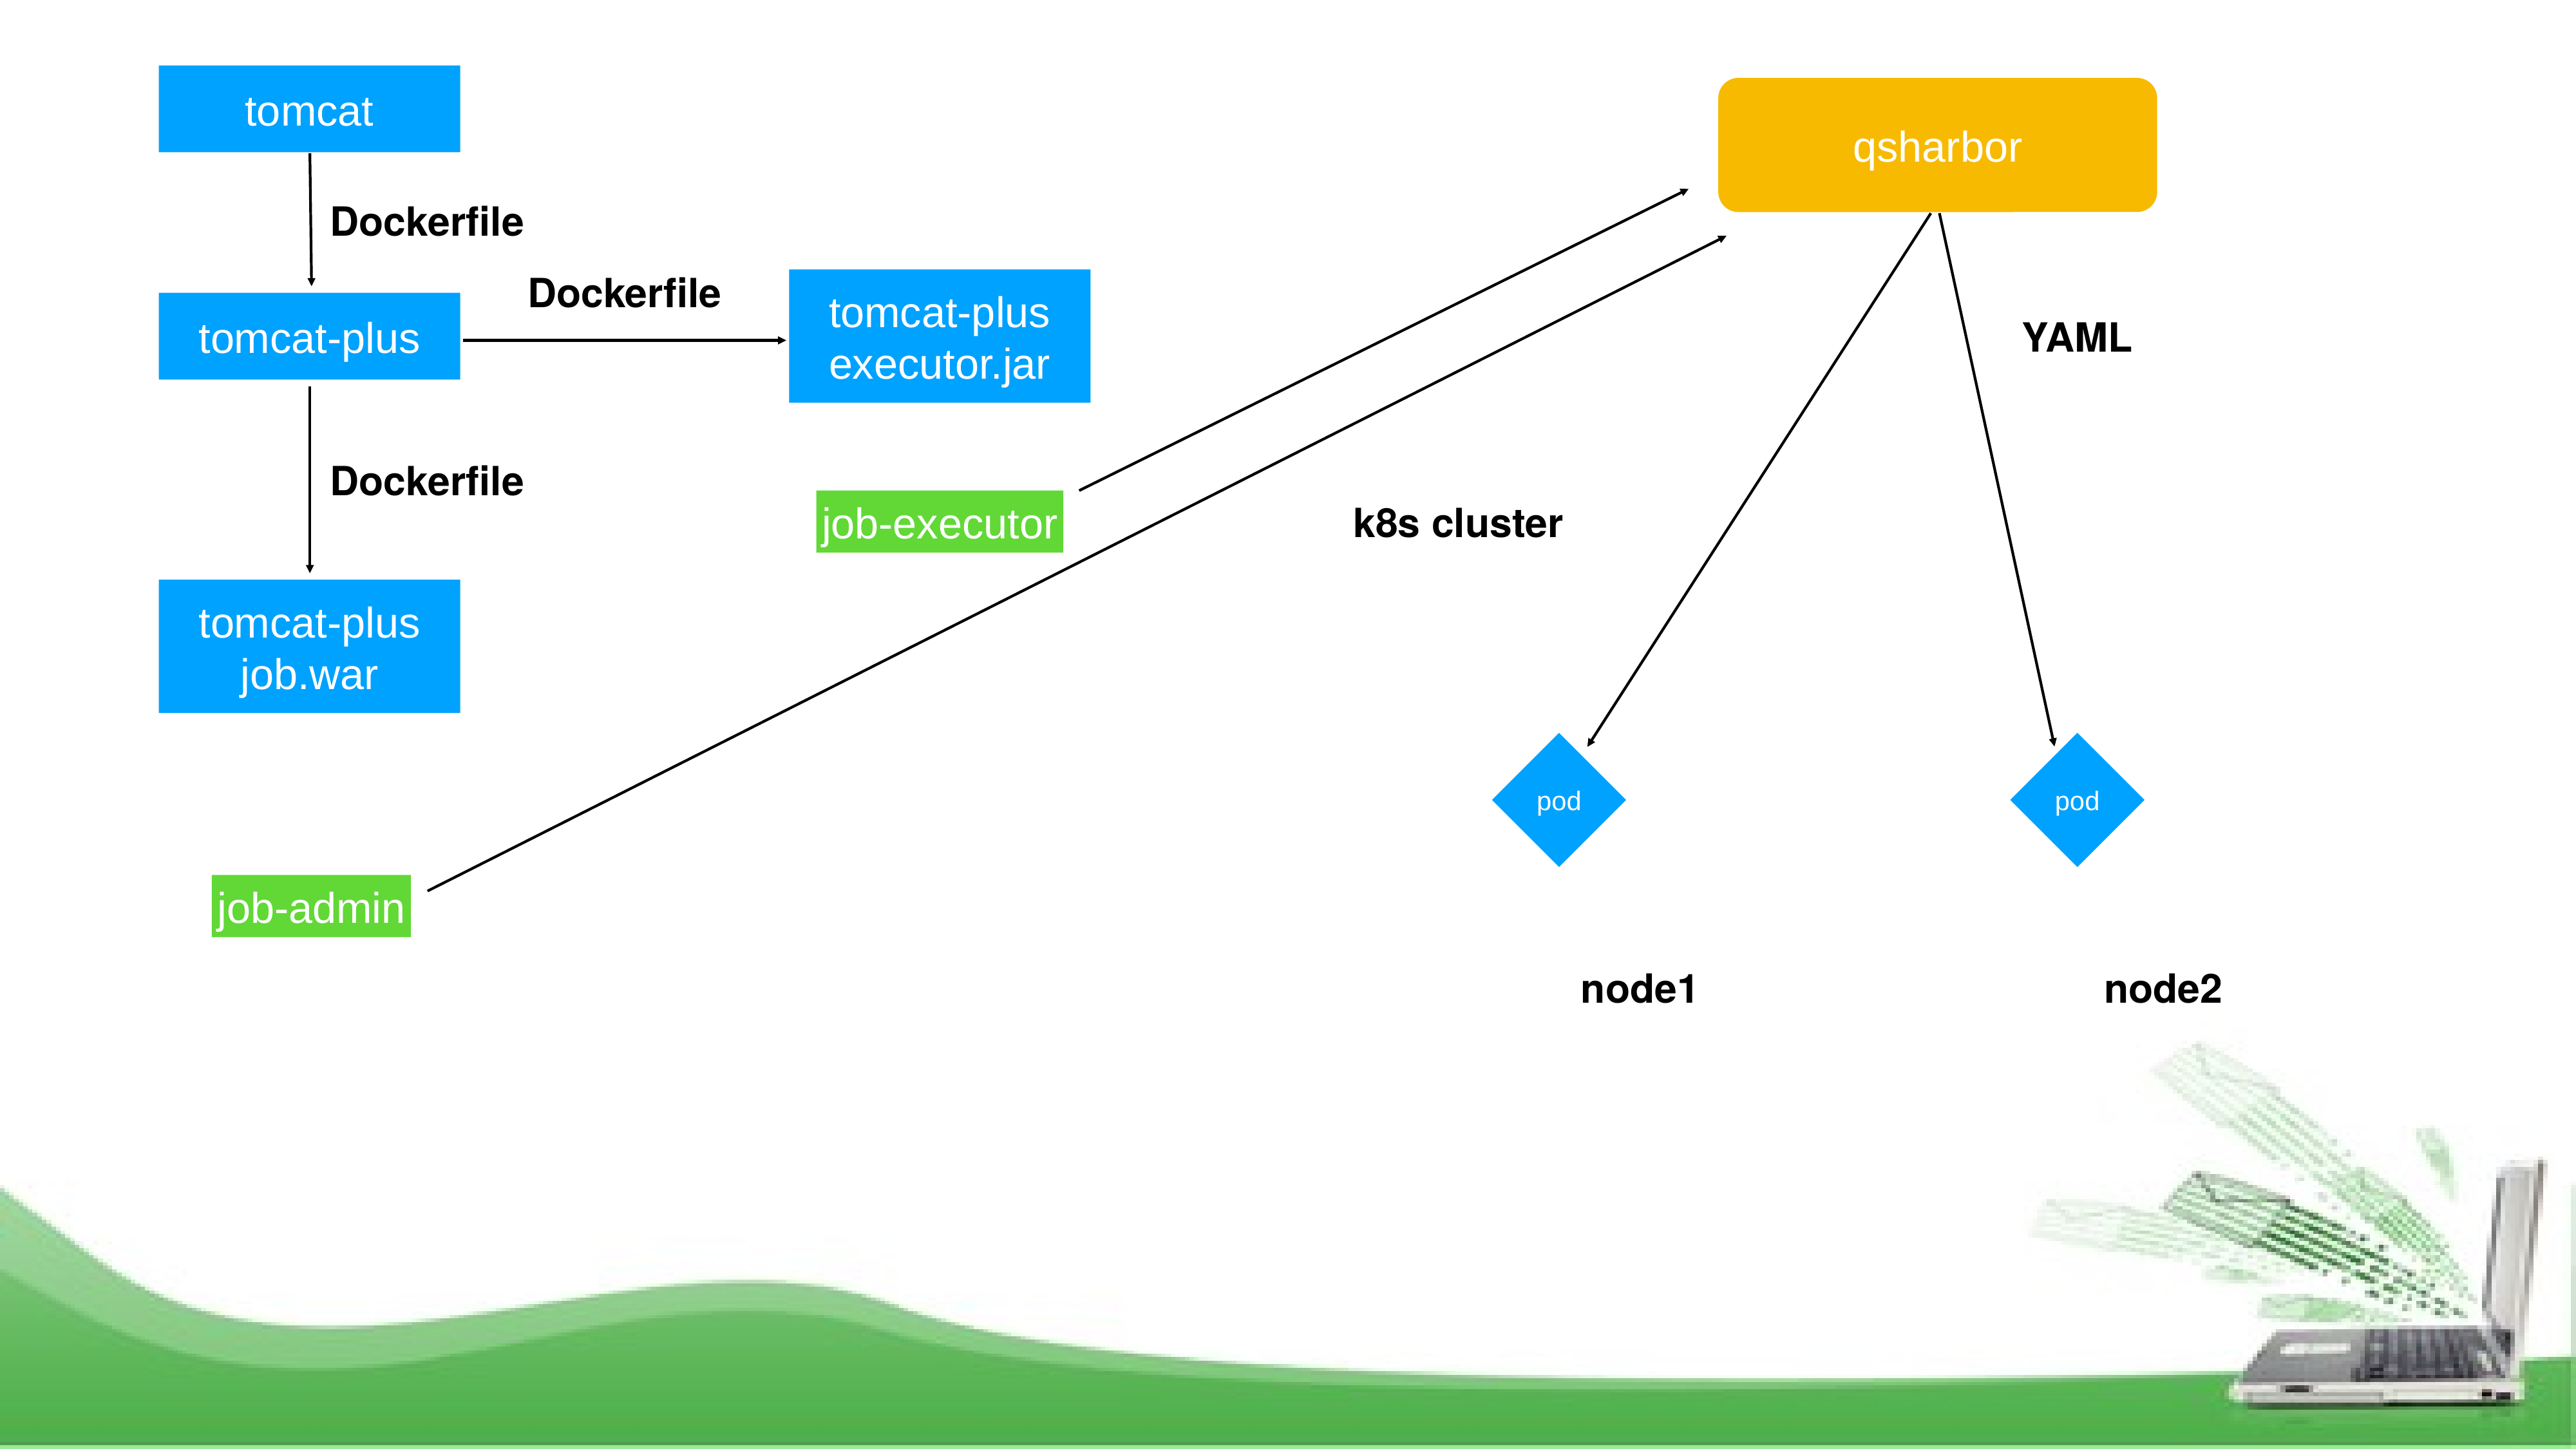

tomcat
qsharbor

Dockerfile

Dockerfile
tomcat-plus
executor.jar
tomcat-plus
YAML

Dockerfile

job-executor
k8s cluster
tomcat-plus
job.war

pod
pod
job-admin
node1
node2